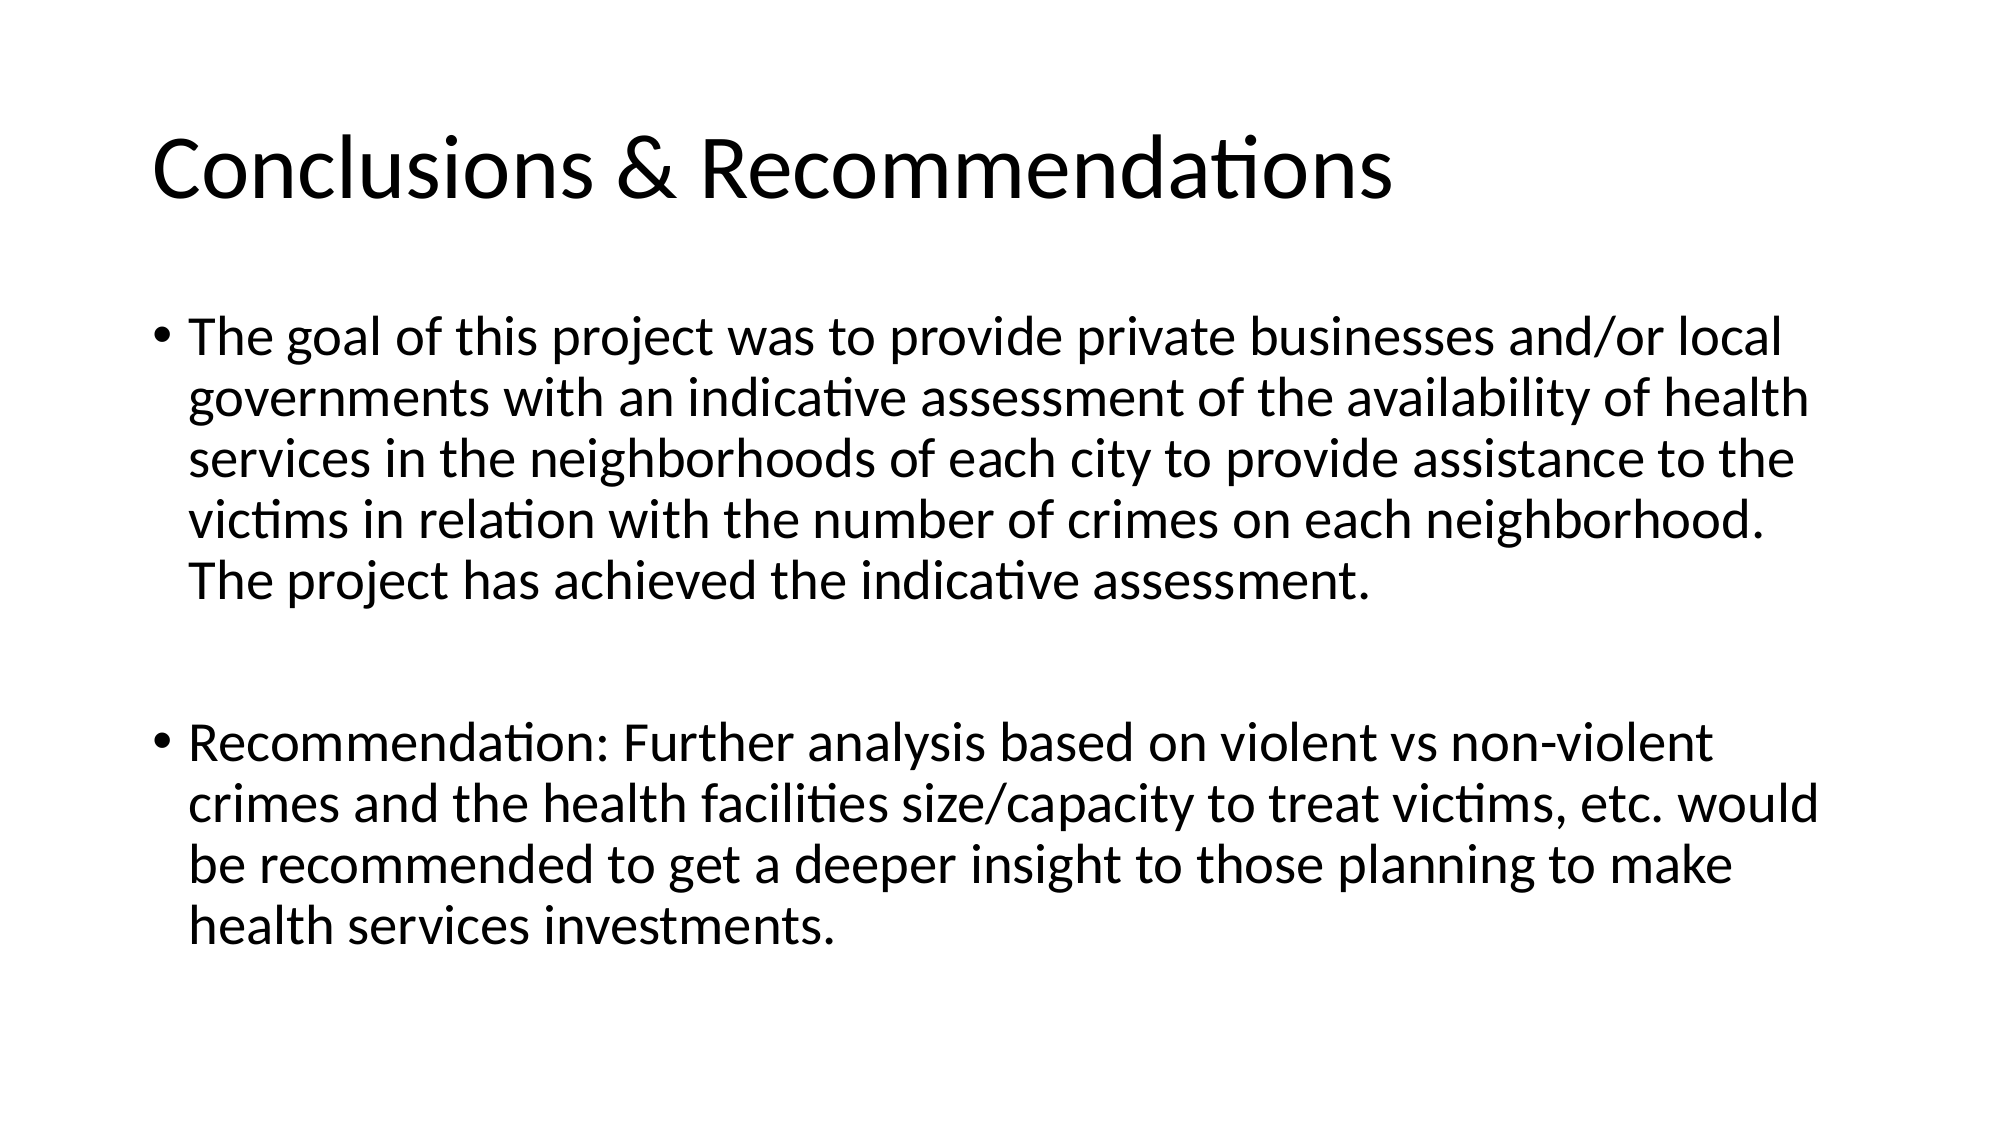

# Conclusions & Recommendations
The goal of this project was to provide private businesses and/or local governments with an indicative assessment of the availability of health services in the neighborhoods of each city to provide assistance to the victims in relation with the number of crimes on each neighborhood. The project has achieved the indicative assessment.

Recommendation: Further analysis based on violent vs non-violent crimes and the health facilities size/capacity to treat victims, etc. would be recommended to get a deeper insight to those planning to make health services investments.